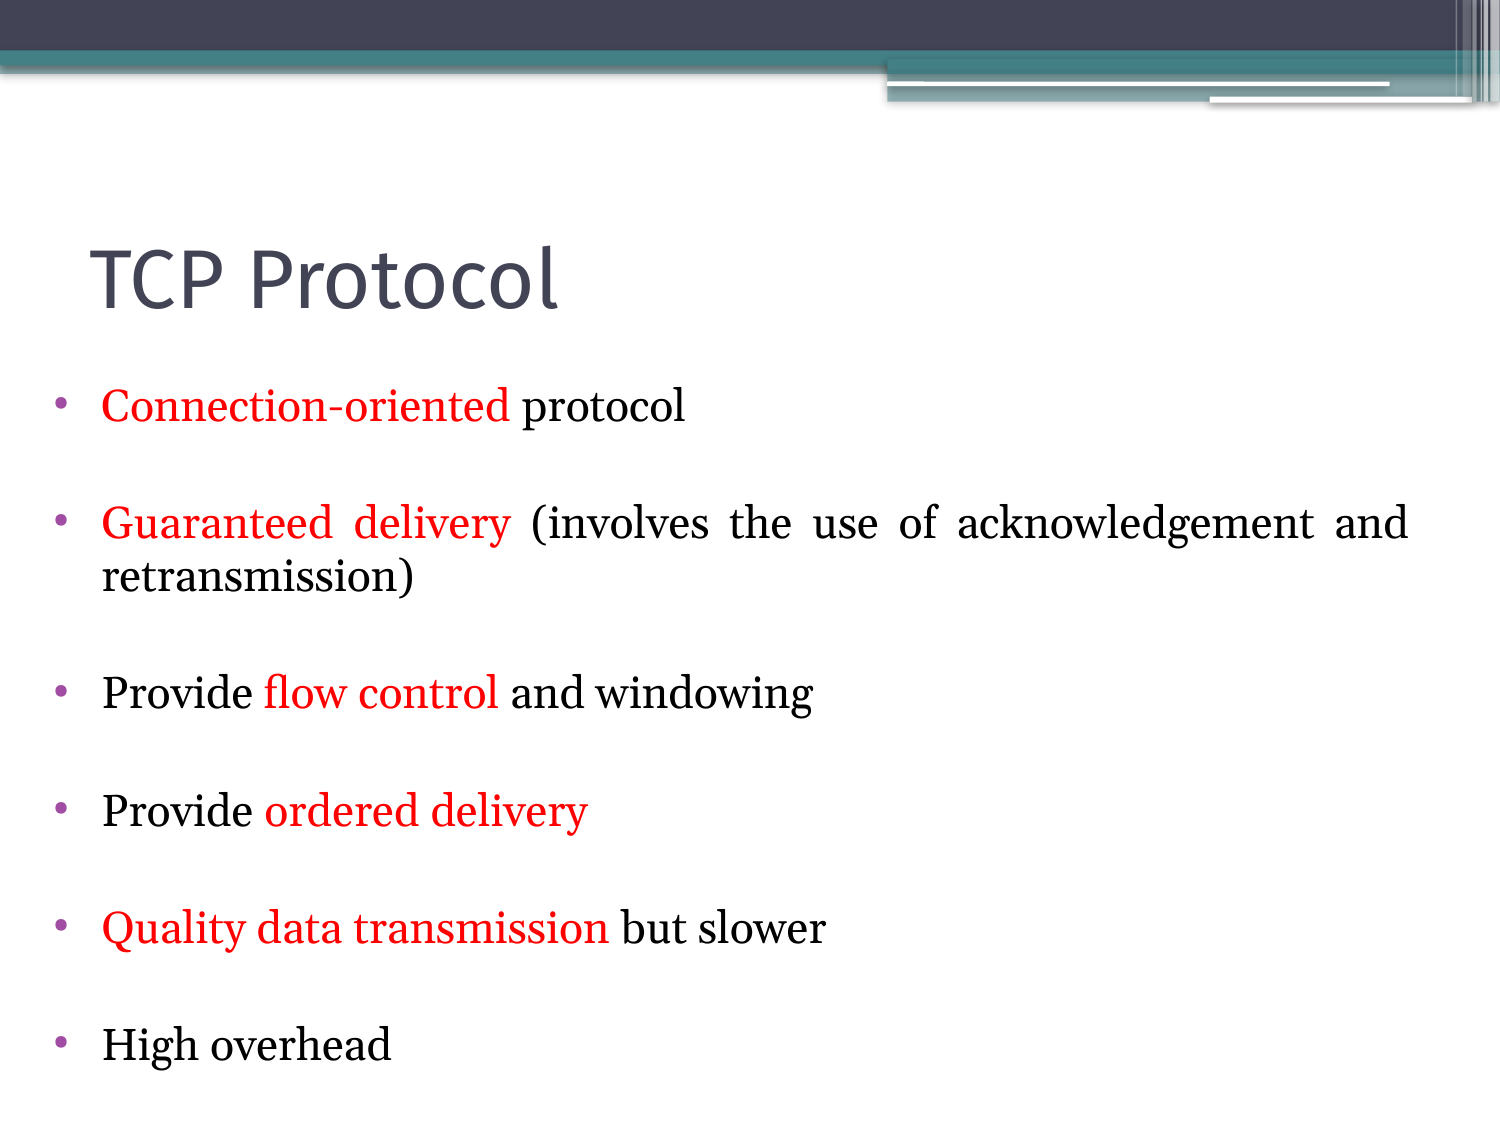

# TCP Protocol
Connection-oriented protocol

Guaranteed delivery (involves the use of acknowledgement and retransmission)

Provide flow control and windowing

Provide ordered delivery

Quality data transmission but slower

High overhead